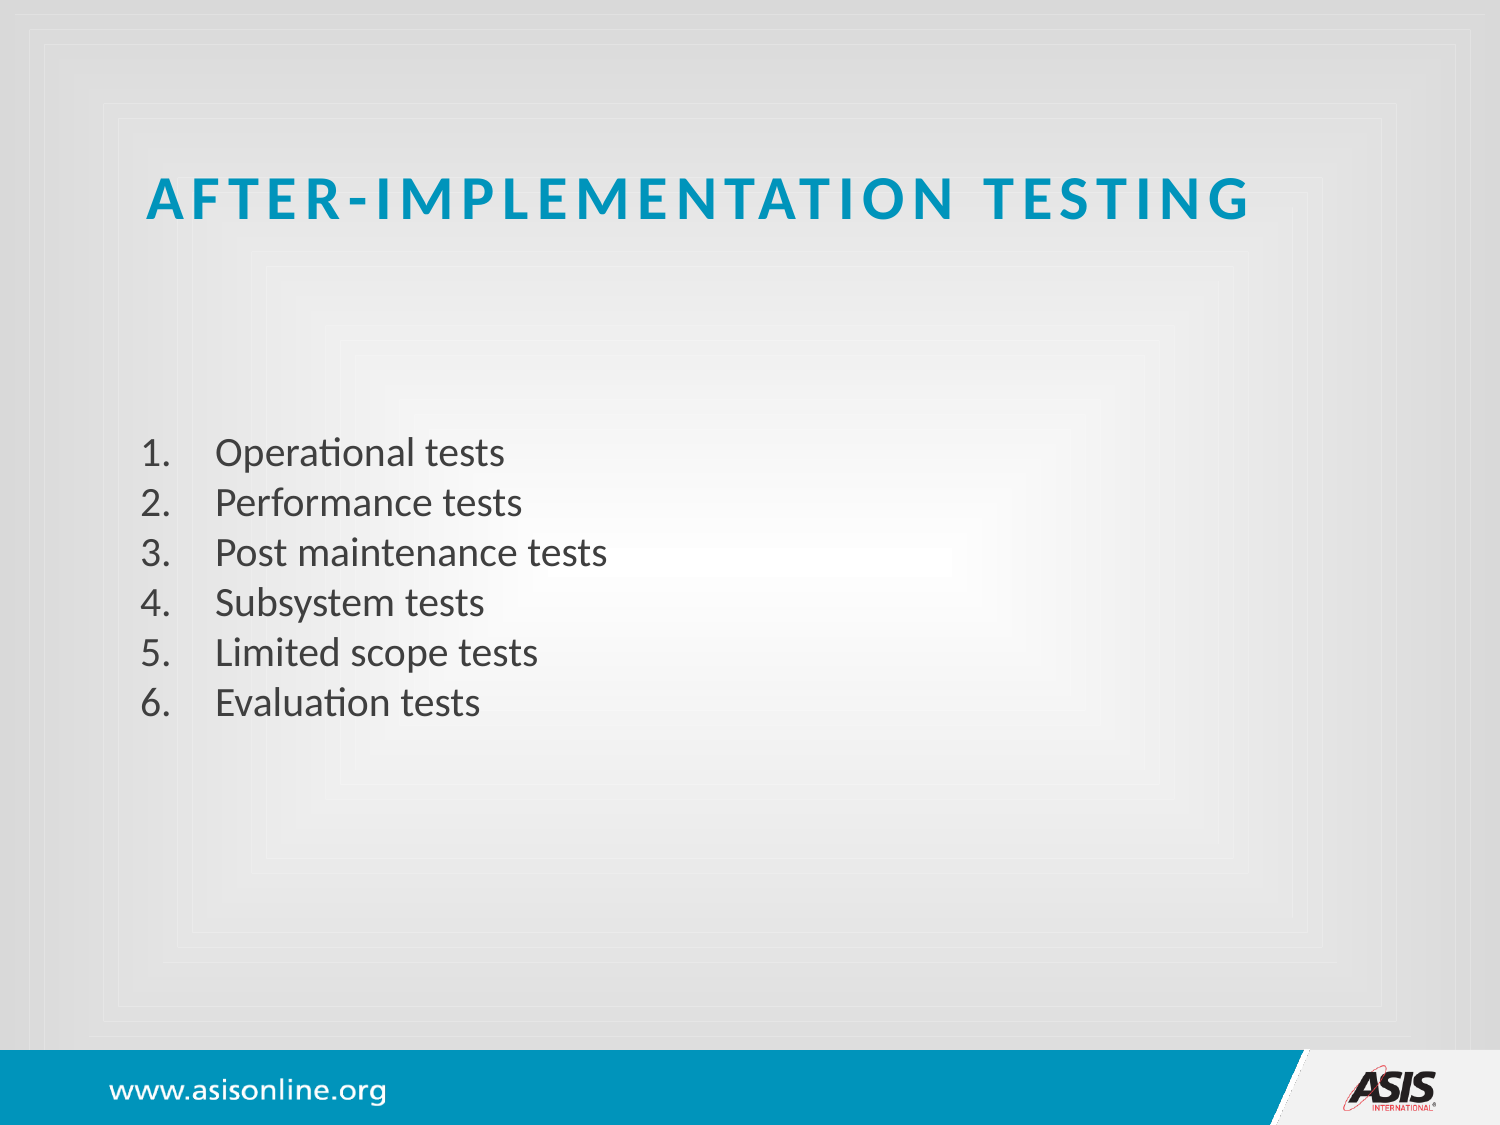

# After-Implementation Testing

Operational tests
Performance tests
Post maintenance tests
Subsystem tests
Limited scope tests
Evaluation tests